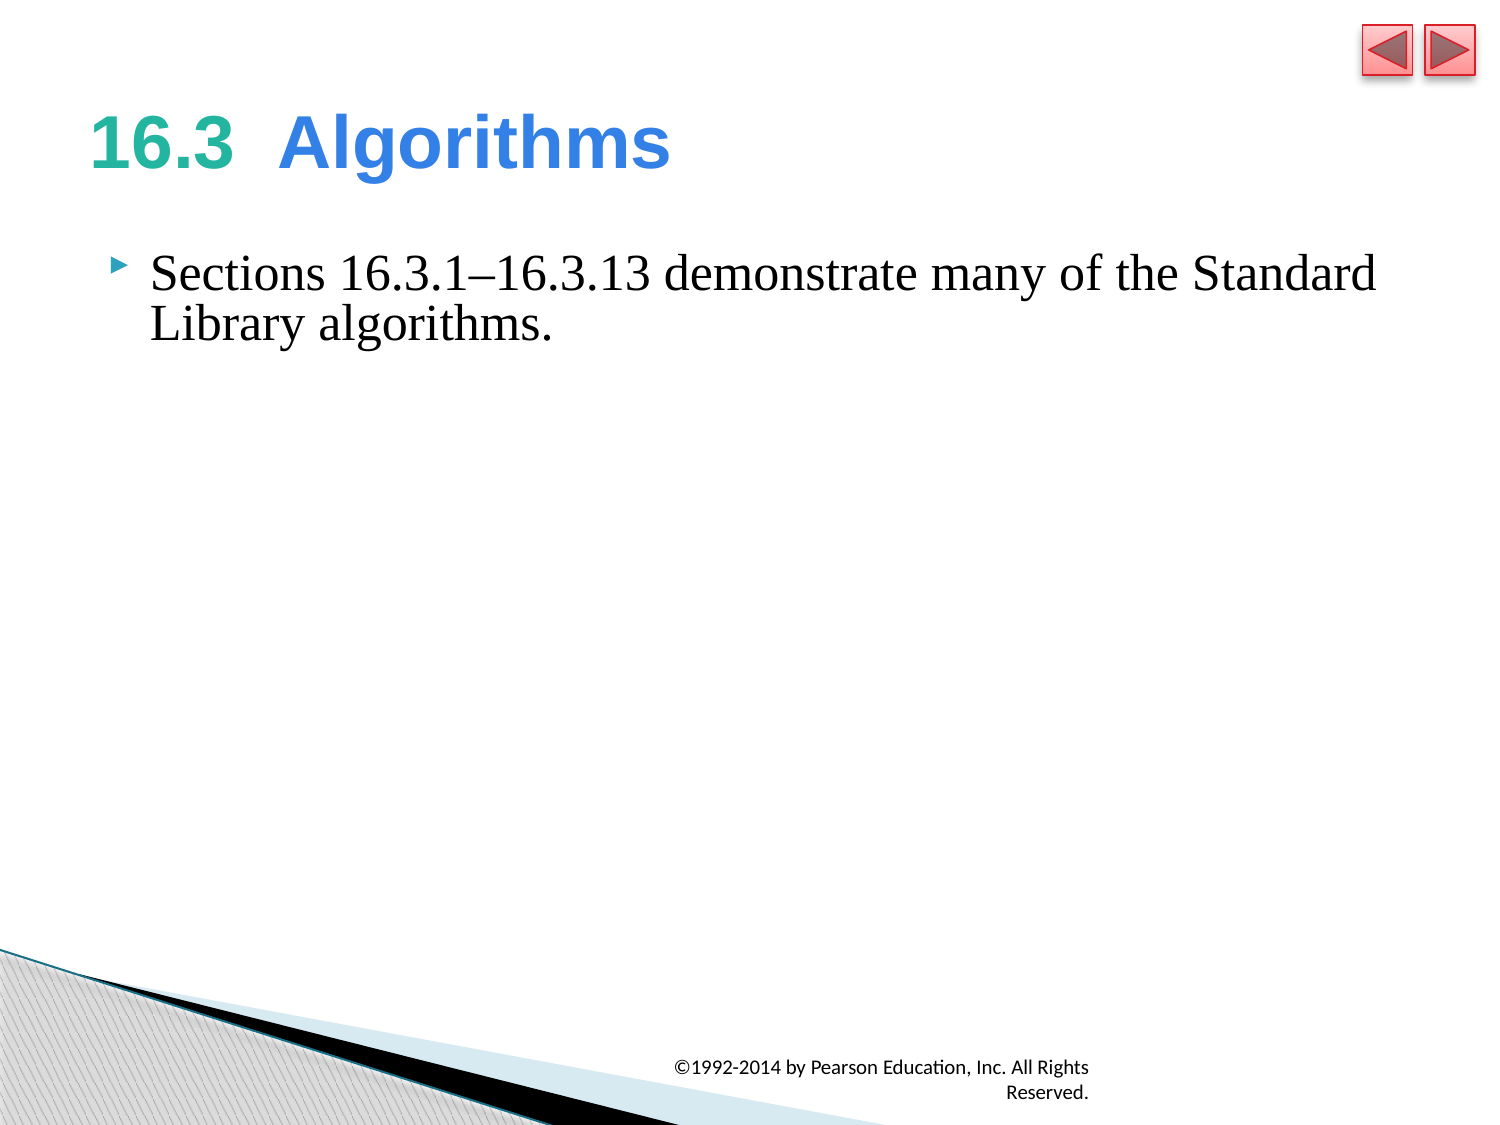

# 16.3  Algorithms
Sections 16.3.1–16.3.13 demonstrate many of the Standard Library algorithms.
©1992-2014 by Pearson Education, Inc. All Rights Reserved.